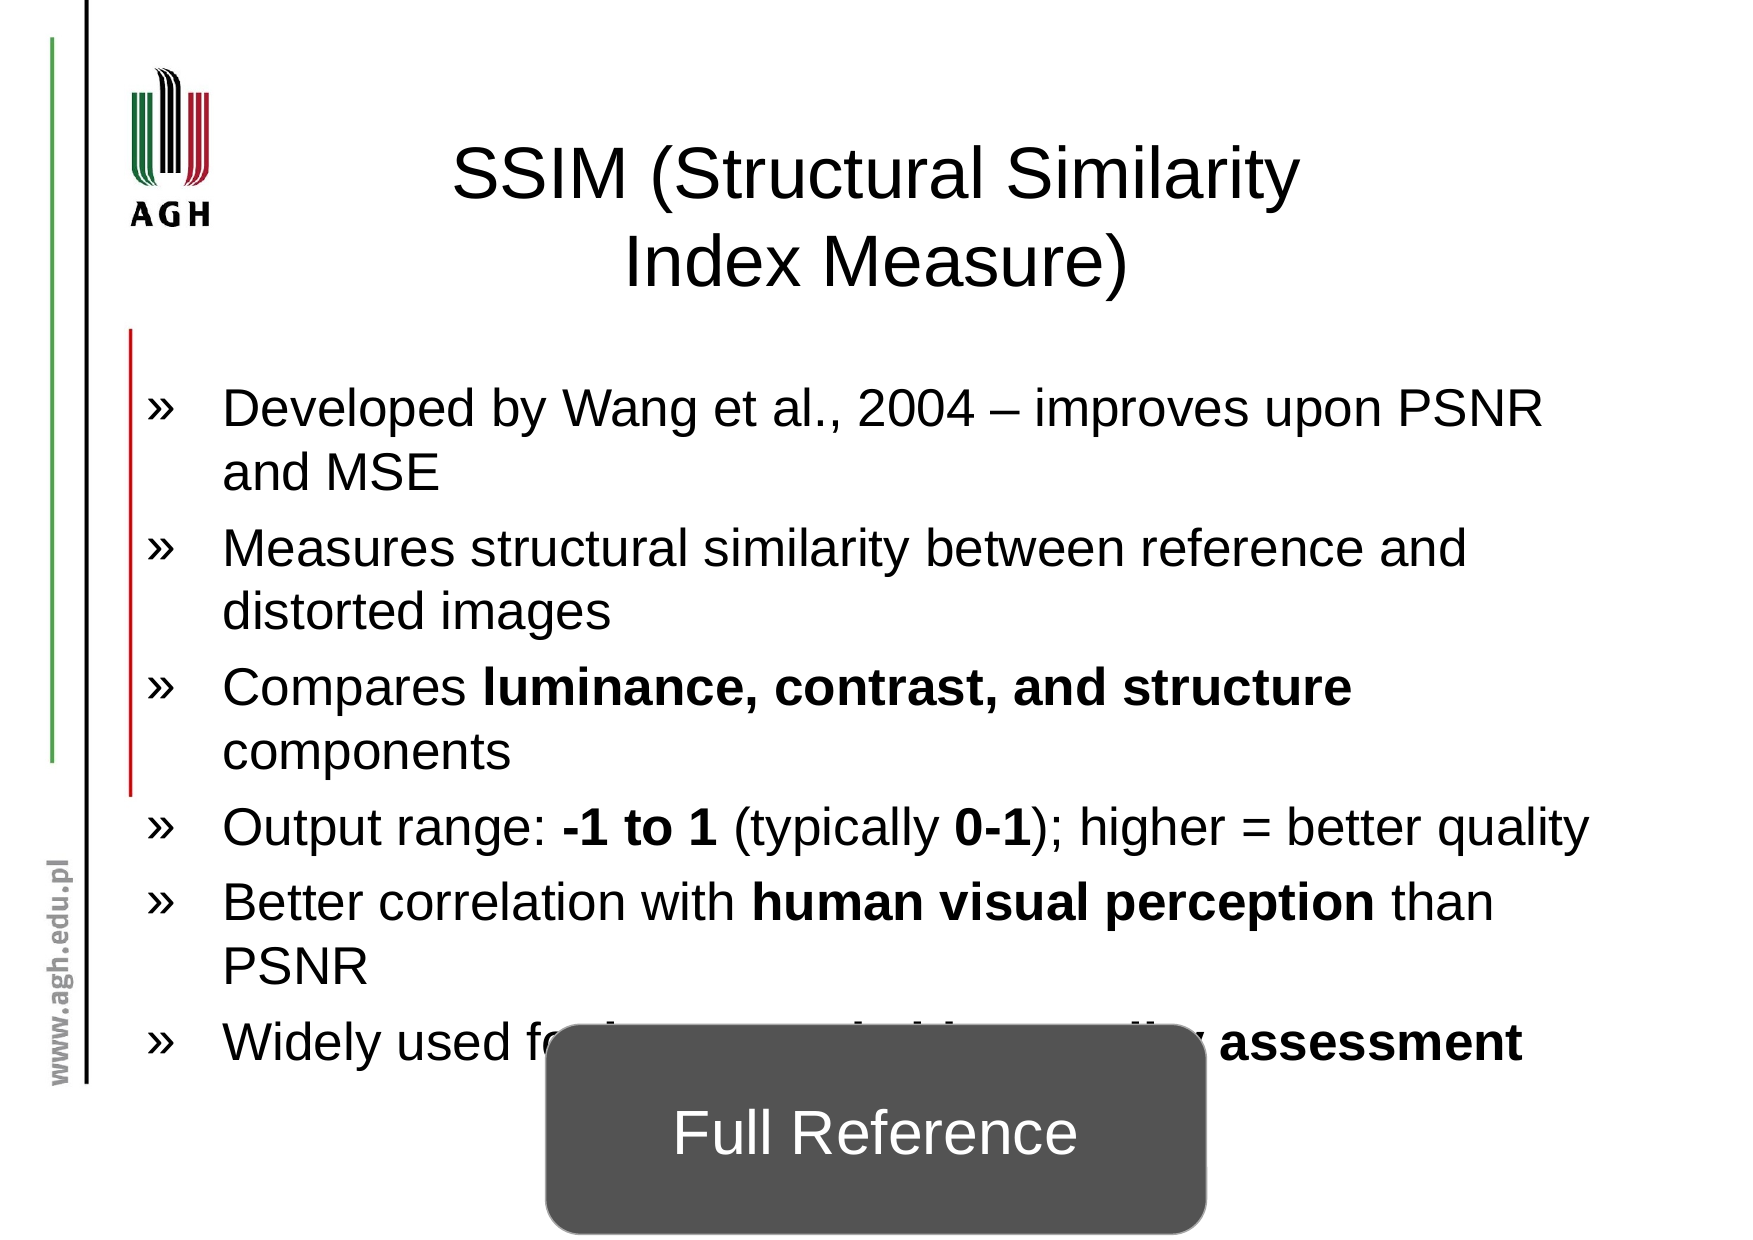

# SSIM (Structural Similarity Index Measure)
Developed by Wang et al., 2004 – improves upon PSNR and MSE
Measures structural similarity between reference and distorted images
Compares luminance, contrast, and structure components
Output range: -1 to 1 (typically 0-1); higher = better quality
Better correlation with human visual perception than PSNR
Widely used for image and video quality assessment
Full Reference